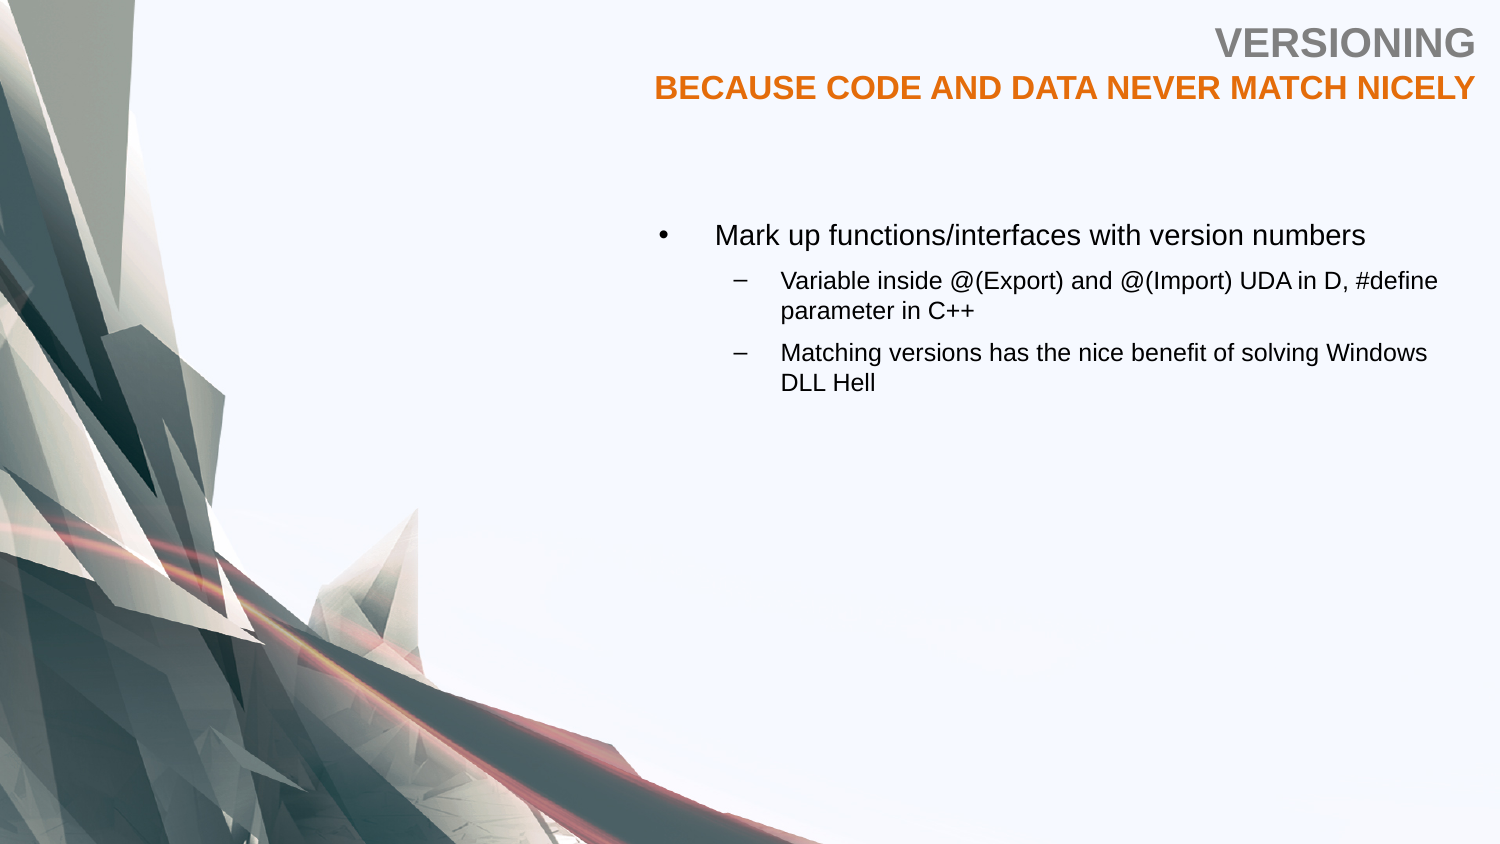

VERSIONING
BECAUSE CODE AND DATA NEVER MATCH NICELY
Mark up functions/interfaces with version numbers
Variable inside @(Export) and @(Import) UDA in D, #define parameter in C++
Matching versions has the nice benefit of solving Windows DLL Hell